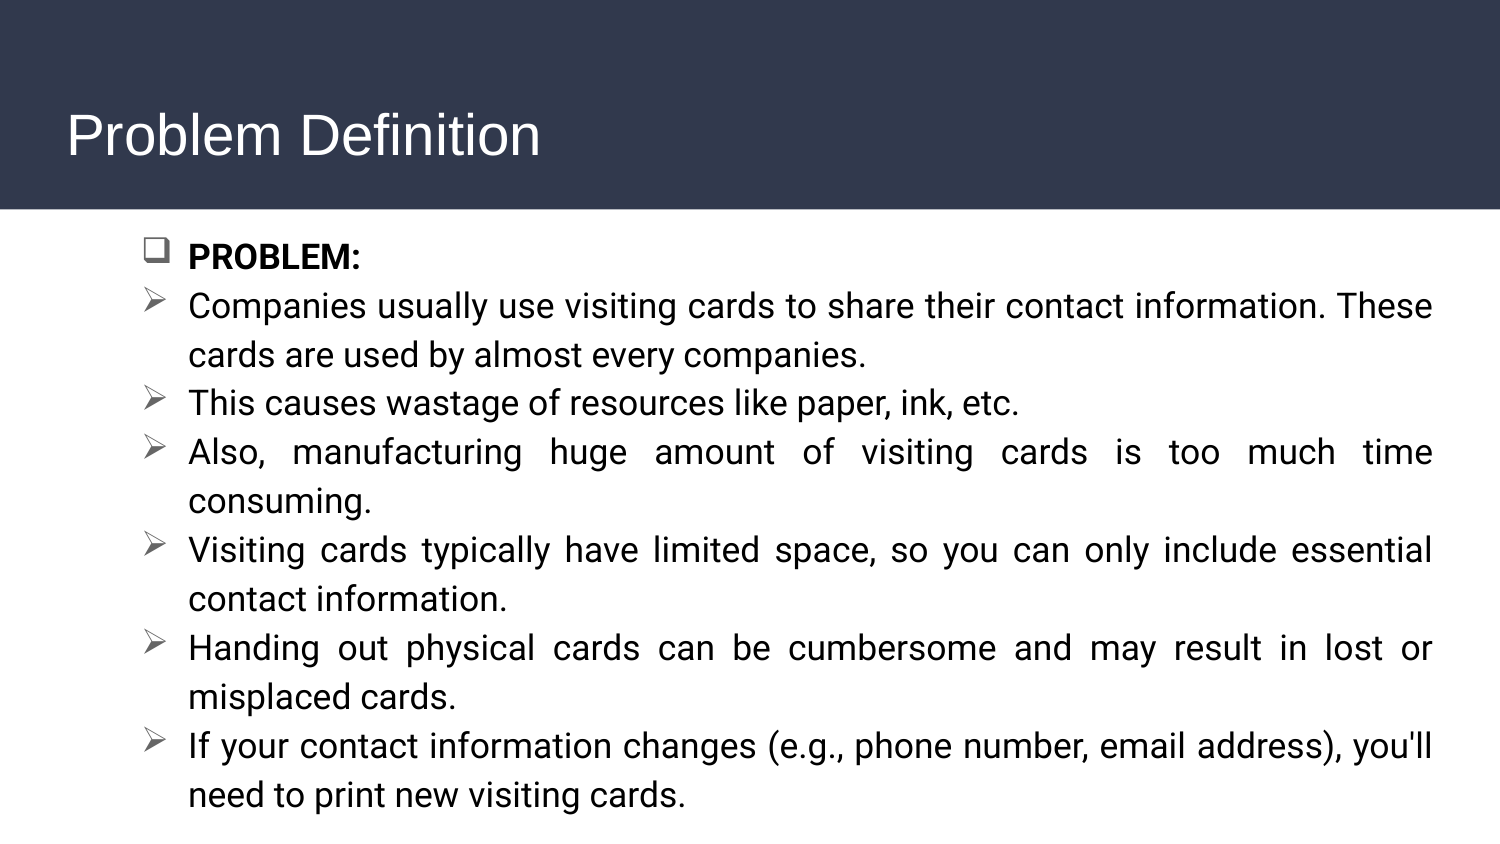

# Problem Definition
PROBLEM:
Companies usually use visiting cards to share their contact information. These cards are used by almost every companies.
This causes wastage of resources like paper, ink, etc.
Also, manufacturing huge amount of visiting cards is too much time consuming.
Visiting cards typically have limited space, so you can only include essential contact information.
Handing out physical cards can be cumbersome and may result in lost or misplaced cards.
If your contact information changes (e.g., phone number, email address), you'll need to print new visiting cards.